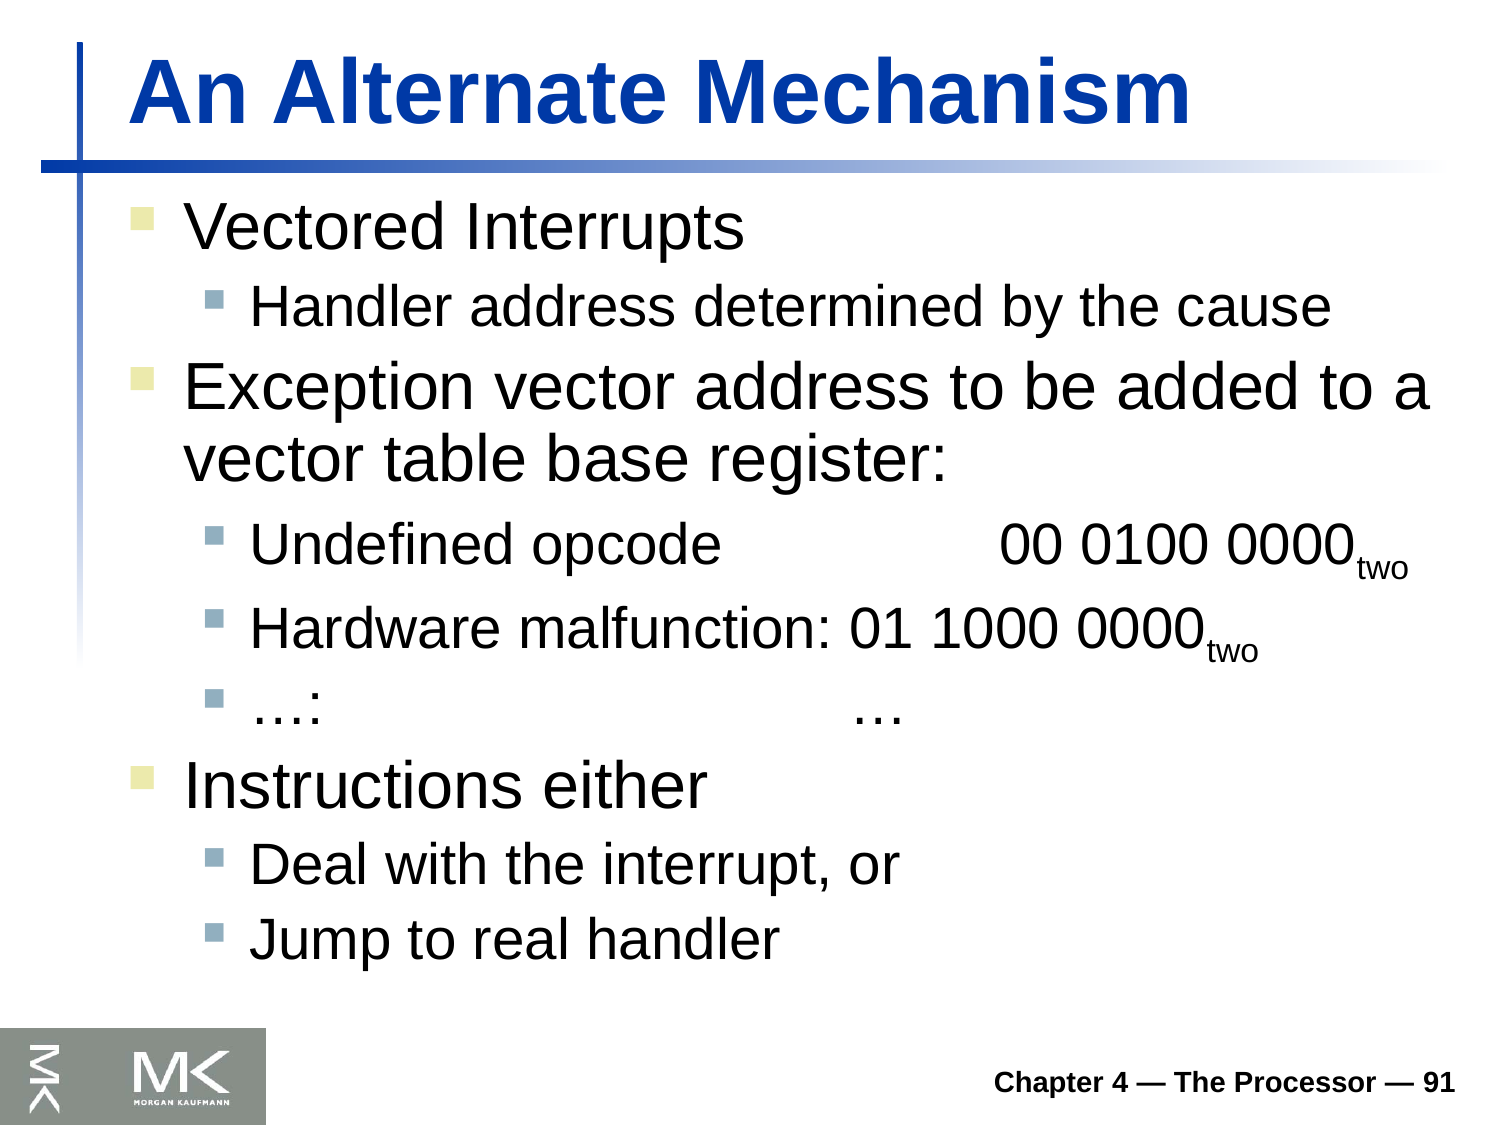

# An Alternate Mechanism
Vectored Interrupts
Handler address determined by the cause
Exception vector address to be added to a vector table base register:
Undefined opcode		00 0100 0000two
Hardware malfunction:	01 1000 0000two
…:				…
Instructions either
Deal with the interrupt, or
Jump to real handler
Chapter 4 — The Processor — 91